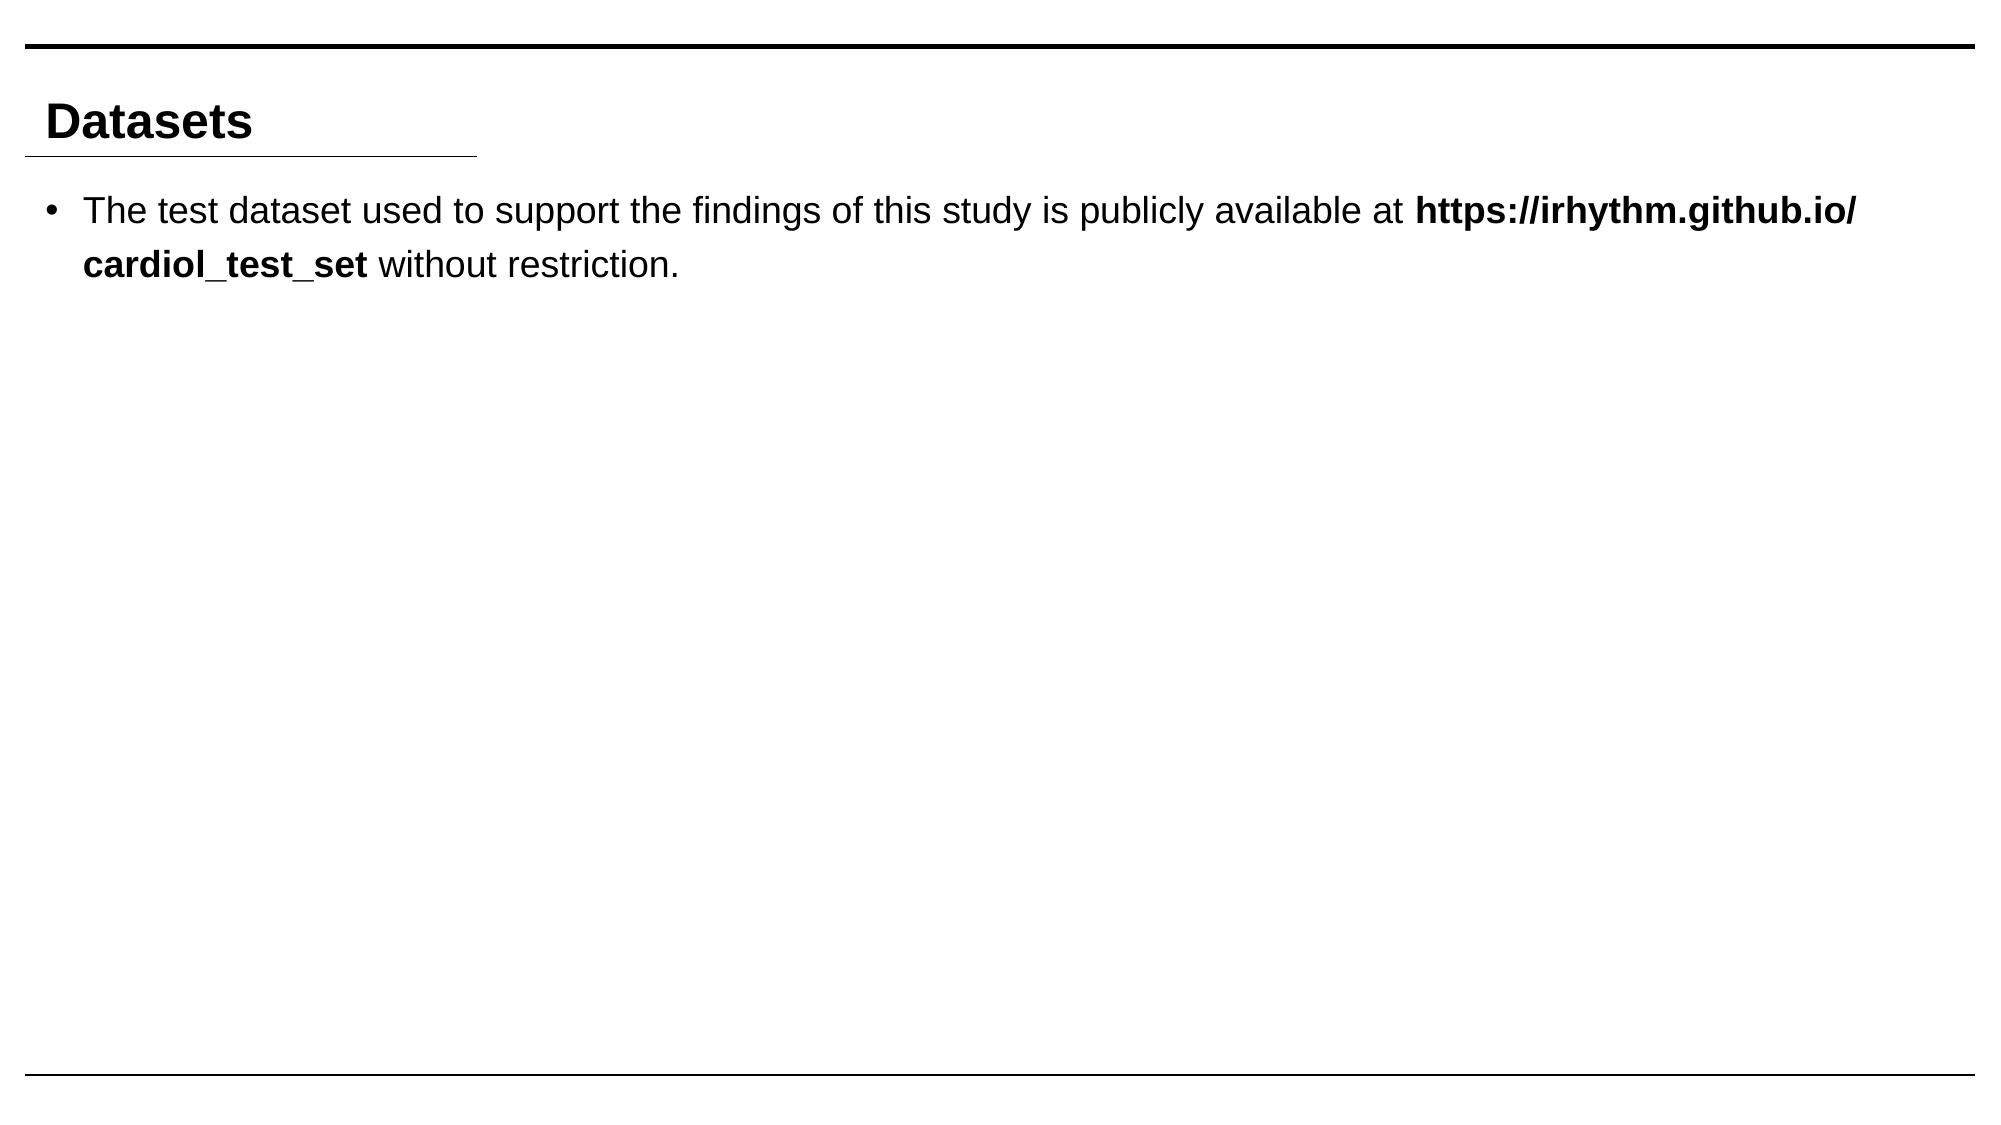

# Datasets
The test dataset used to support the findings of this study is publicly available at https://irhythm.github.io/cardiol_test_set without restriction.